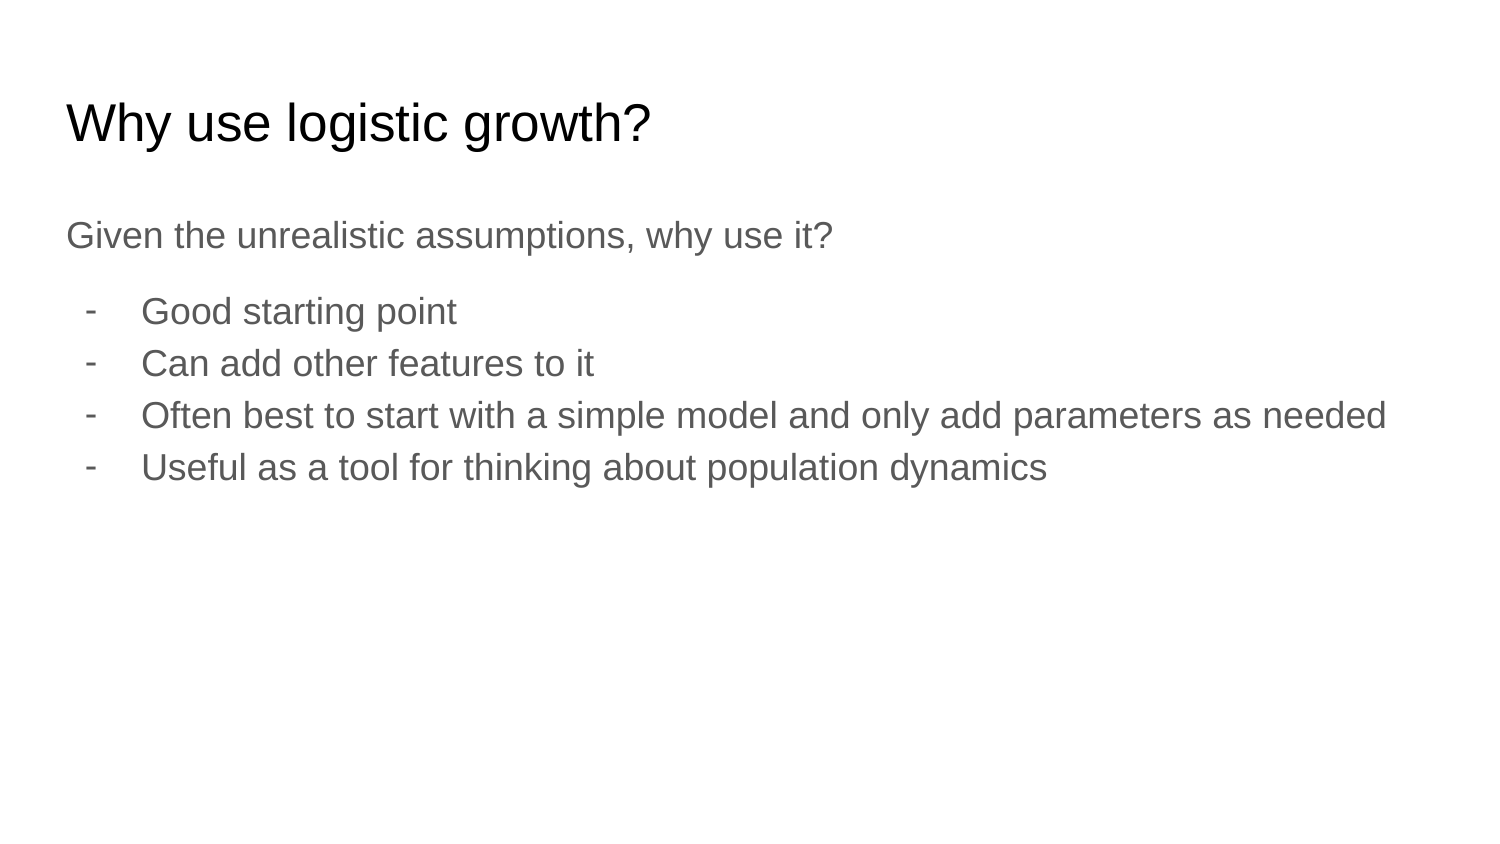

# Why use logistic growth?
Given the unrealistic assumptions, why use it?
Good starting point
Can add other features to it
Often best to start with a simple model and only add parameters as needed
Useful as a tool for thinking about population dynamics